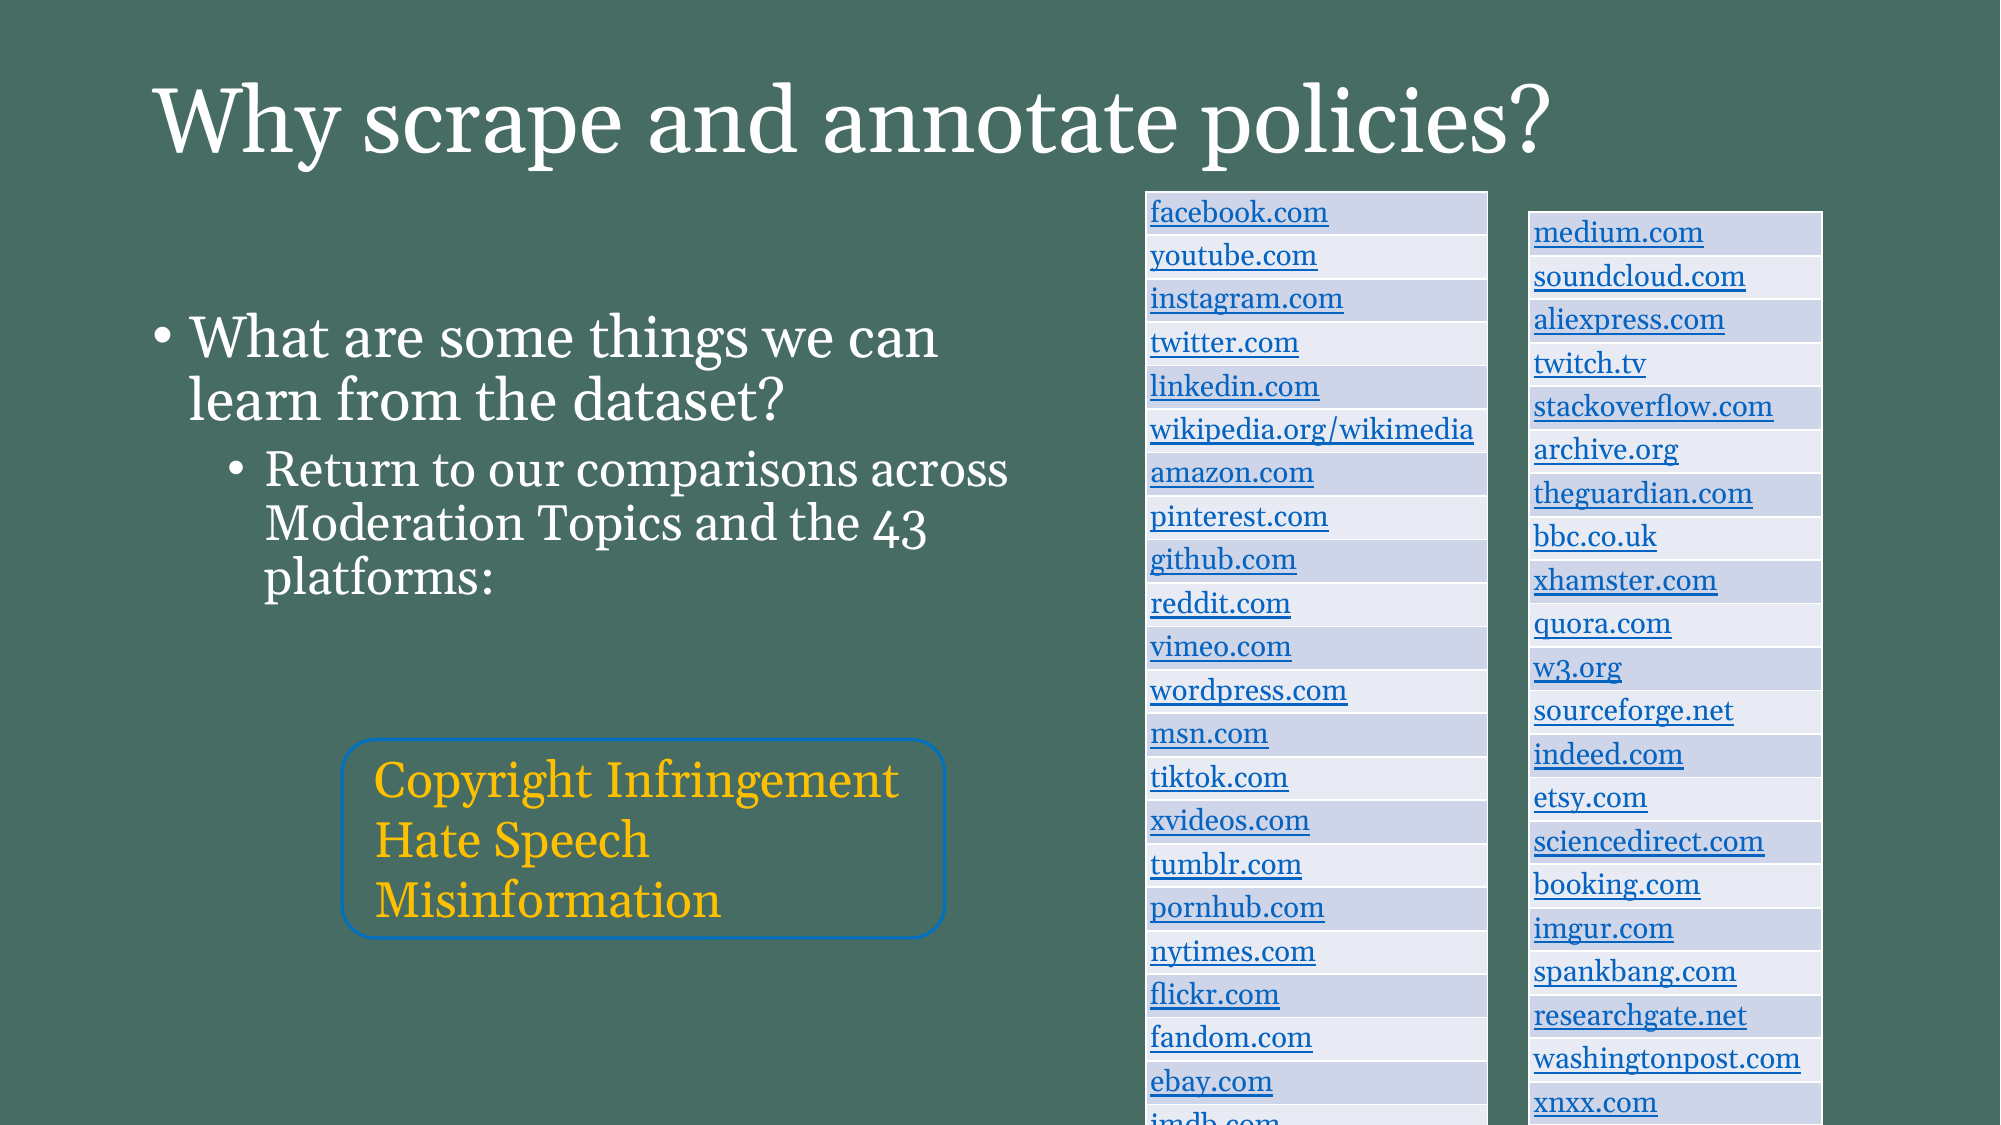

# Why scrape and annotate policies?
| facebook.com |
| --- |
| youtube.com |
| instagram.com |
| twitter.com |
| linkedin.com |
| wikipedia.org/wikimedia |
| amazon.com |
| pinterest.com |
| github.com |
| reddit.com |
| vimeo.com |
| wordpress.com |
| msn.com |
| tiktok.com |
| xvideos.com |
| tumblr.com |
| pornhub.com |
| nytimes.com |
| flickr.com |
| fandom.com |
| ebay.com |
| imdb.com |
| medium.com |
| --- |
| soundcloud.com |
| aliexpress.com |
| twitch.tv |
| stackoverflow.com |
| archive.org |
| theguardian.com |
| bbc.co.uk |
| xhamster.com |
| quora.com |
| w3.org |
| sourceforge.net |
| indeed.com |
| etsy.com |
| sciencedirect.com |
| booking.com |
| imgur.com |
| spankbang.com |
| researchgate.net |
| washingtonpost.com |
| xnxx.com |
What are some things we can learn from the dataset?
Return to our comparisons across Moderation Topics and the 43 platforms:

Copyright Infringement
Hate Speech
Misinformation